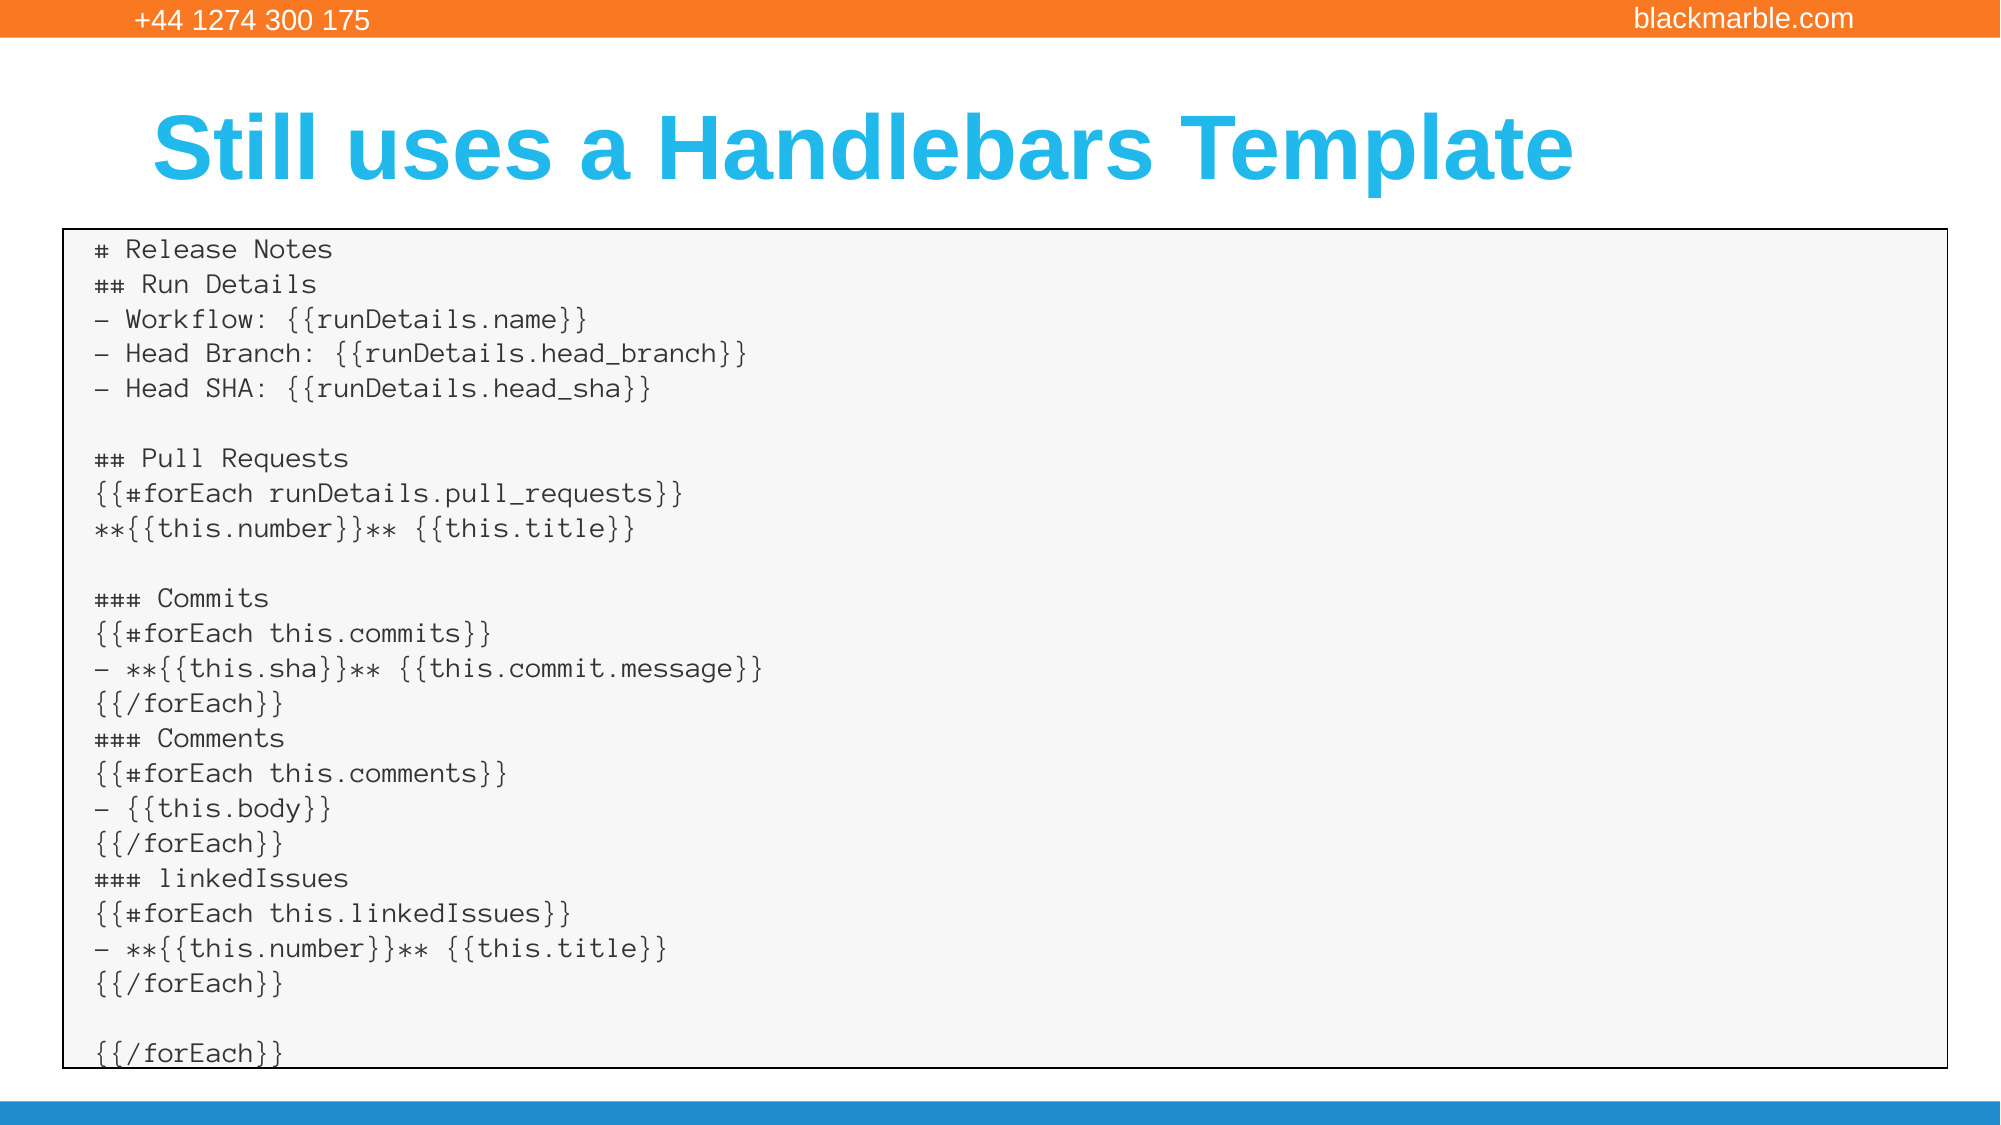

# Still uses a Handlebars Template
  # Release Notes
  ## Run Details
  - Workflow: {{runDetails.name}}
  - Head Branch: {{runDetails.head_branch}}
  - Head SHA: {{runDetails.head_sha}}

  ## Pull Requests
  {{#forEach runDetails.pull_requests}}
  **{{this.number}}** {{this.title}}

  ### Commits
  {{#forEach this.commits}}
  - **{{this.sha}}** {{this.commit.message}}
  {{/forEach}}
  ### Comments
  {{#forEach this.comments}}
  - {{this.body}}
  {{/forEach}}
  ### linkedIssues
  {{#forEach this.linkedIssues}}
  - **{{this.number}}** {{this.title}}
  {{/forEach}}

  {{/forEach}}